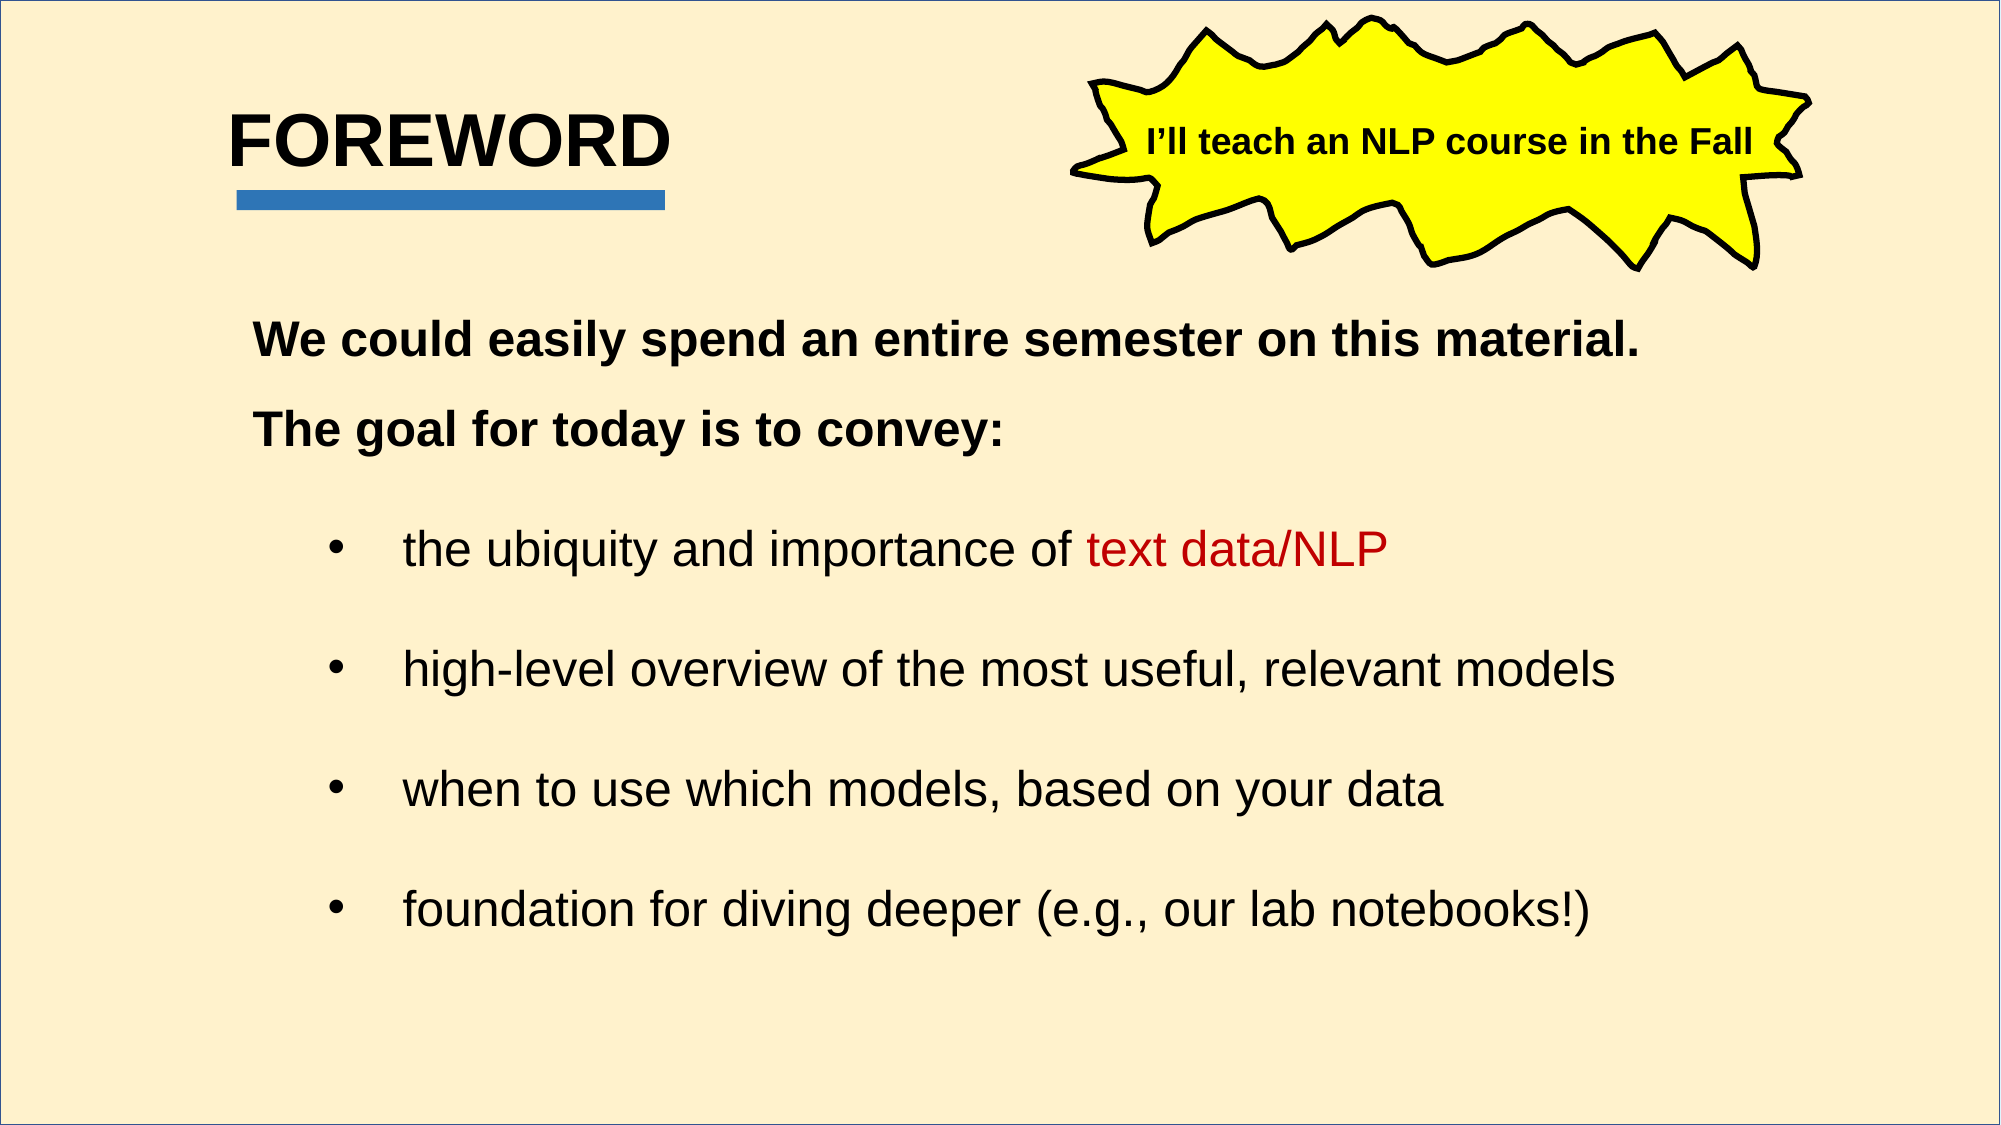

FOREWORD
I’ll teach an NLP course in the Fall

We could easily spend an entire semester on this material.
The goal for today is to convey:
the ubiquity and importance of text data/NLP
high-level overview of the most useful, relevant models
when to use which models, based on your data
foundation for diving deeper (e.g., our lab notebooks!)